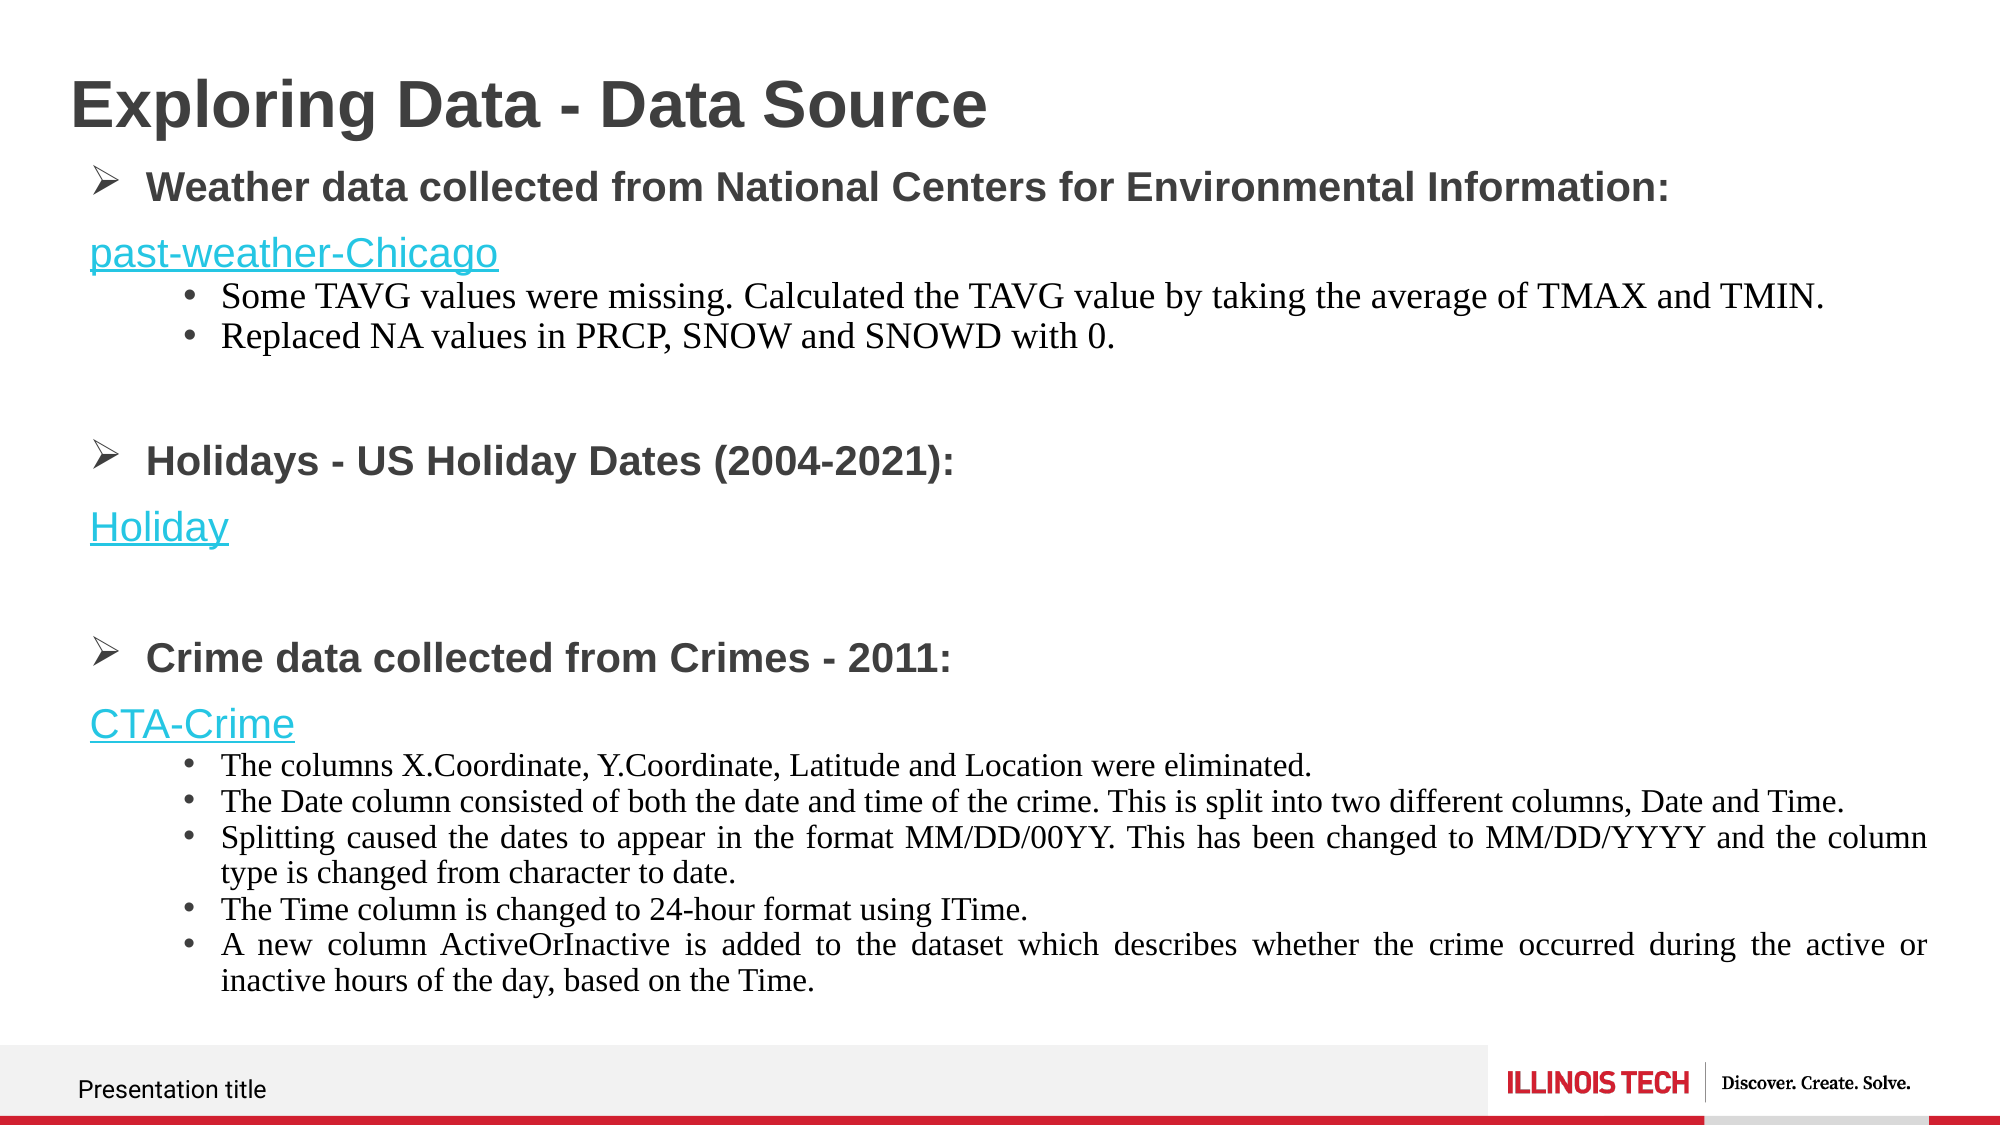

# Exploring Data - Data Source
Weather data collected from National Centers for Environmental Information:
past-weather-Chicago
Some TAVG values were missing. Calculated the TAVG value by taking the average of TMAX and TMIN.
Replaced NA values in PRCP, SNOW and SNOWD with 0.

Holidays - US Holiday Dates (2004-2021):
Holiday

Crime data collected from Crimes - 2011:
CTA-Crime
The columns X.Coordinate, Y.Coordinate, Latitude and Location were eliminated.
The Date column consisted of both the date and time of the crime. This is split into two different columns, Date and Time.
Splitting caused the dates to appear in the format MM/DD/00YY. This has been changed to MM/DD/YYYY and the column type is changed from character to date.
The Time column is changed to 24-hour format using ITime.
A new column ActiveOrInactive is added to the dataset which describes whether the crime occurred during the active or inactive hours of the day, based on the Time.